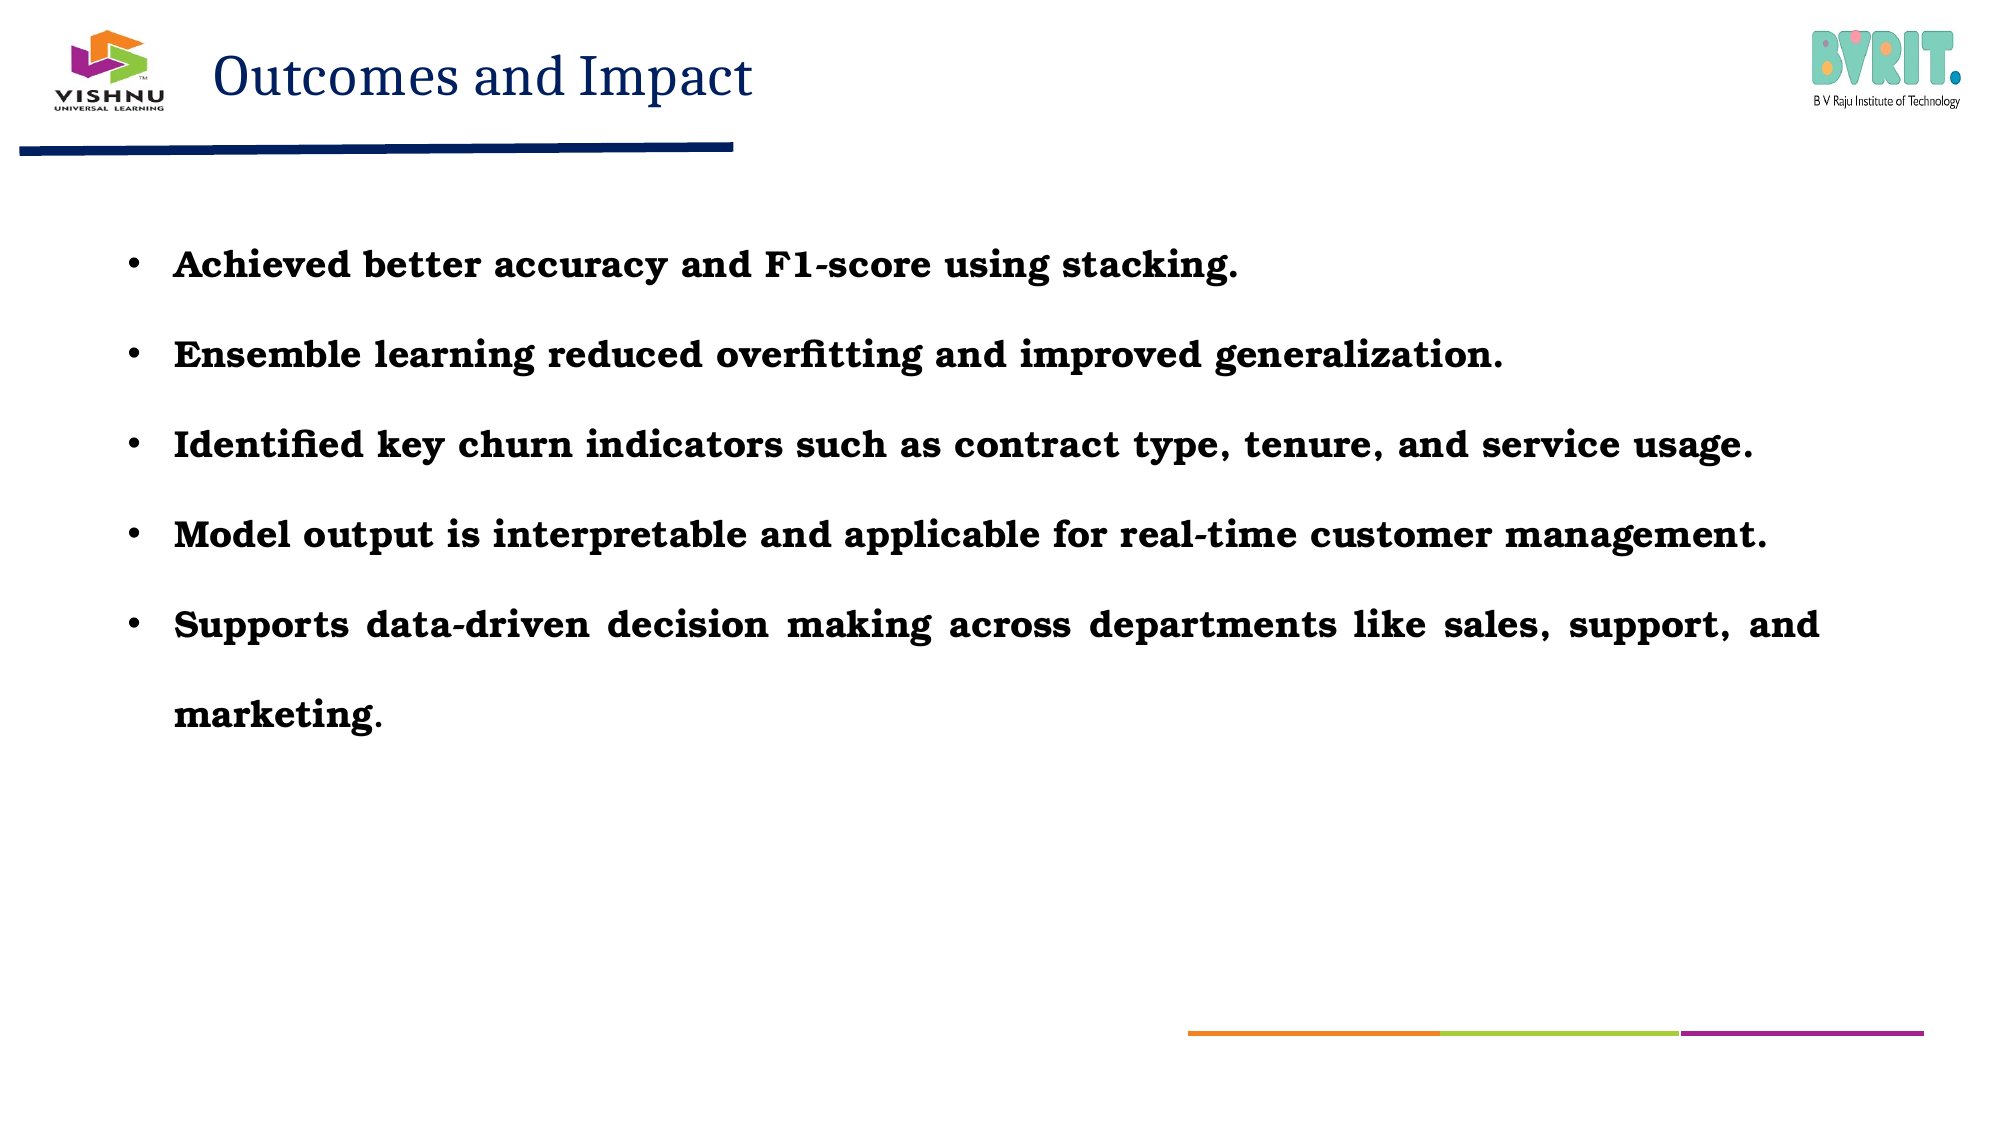

# Outcomes and Impact
Achieved better accuracy and F1-score using stacking.
Ensemble learning reduced overfitting and improved generalization.
Identified key churn indicators such as contract type, tenure, and service usage.
Model output is interpretable and applicable for real-time customer management.
Supports data-driven decision making across departments like sales, support, and marketing.